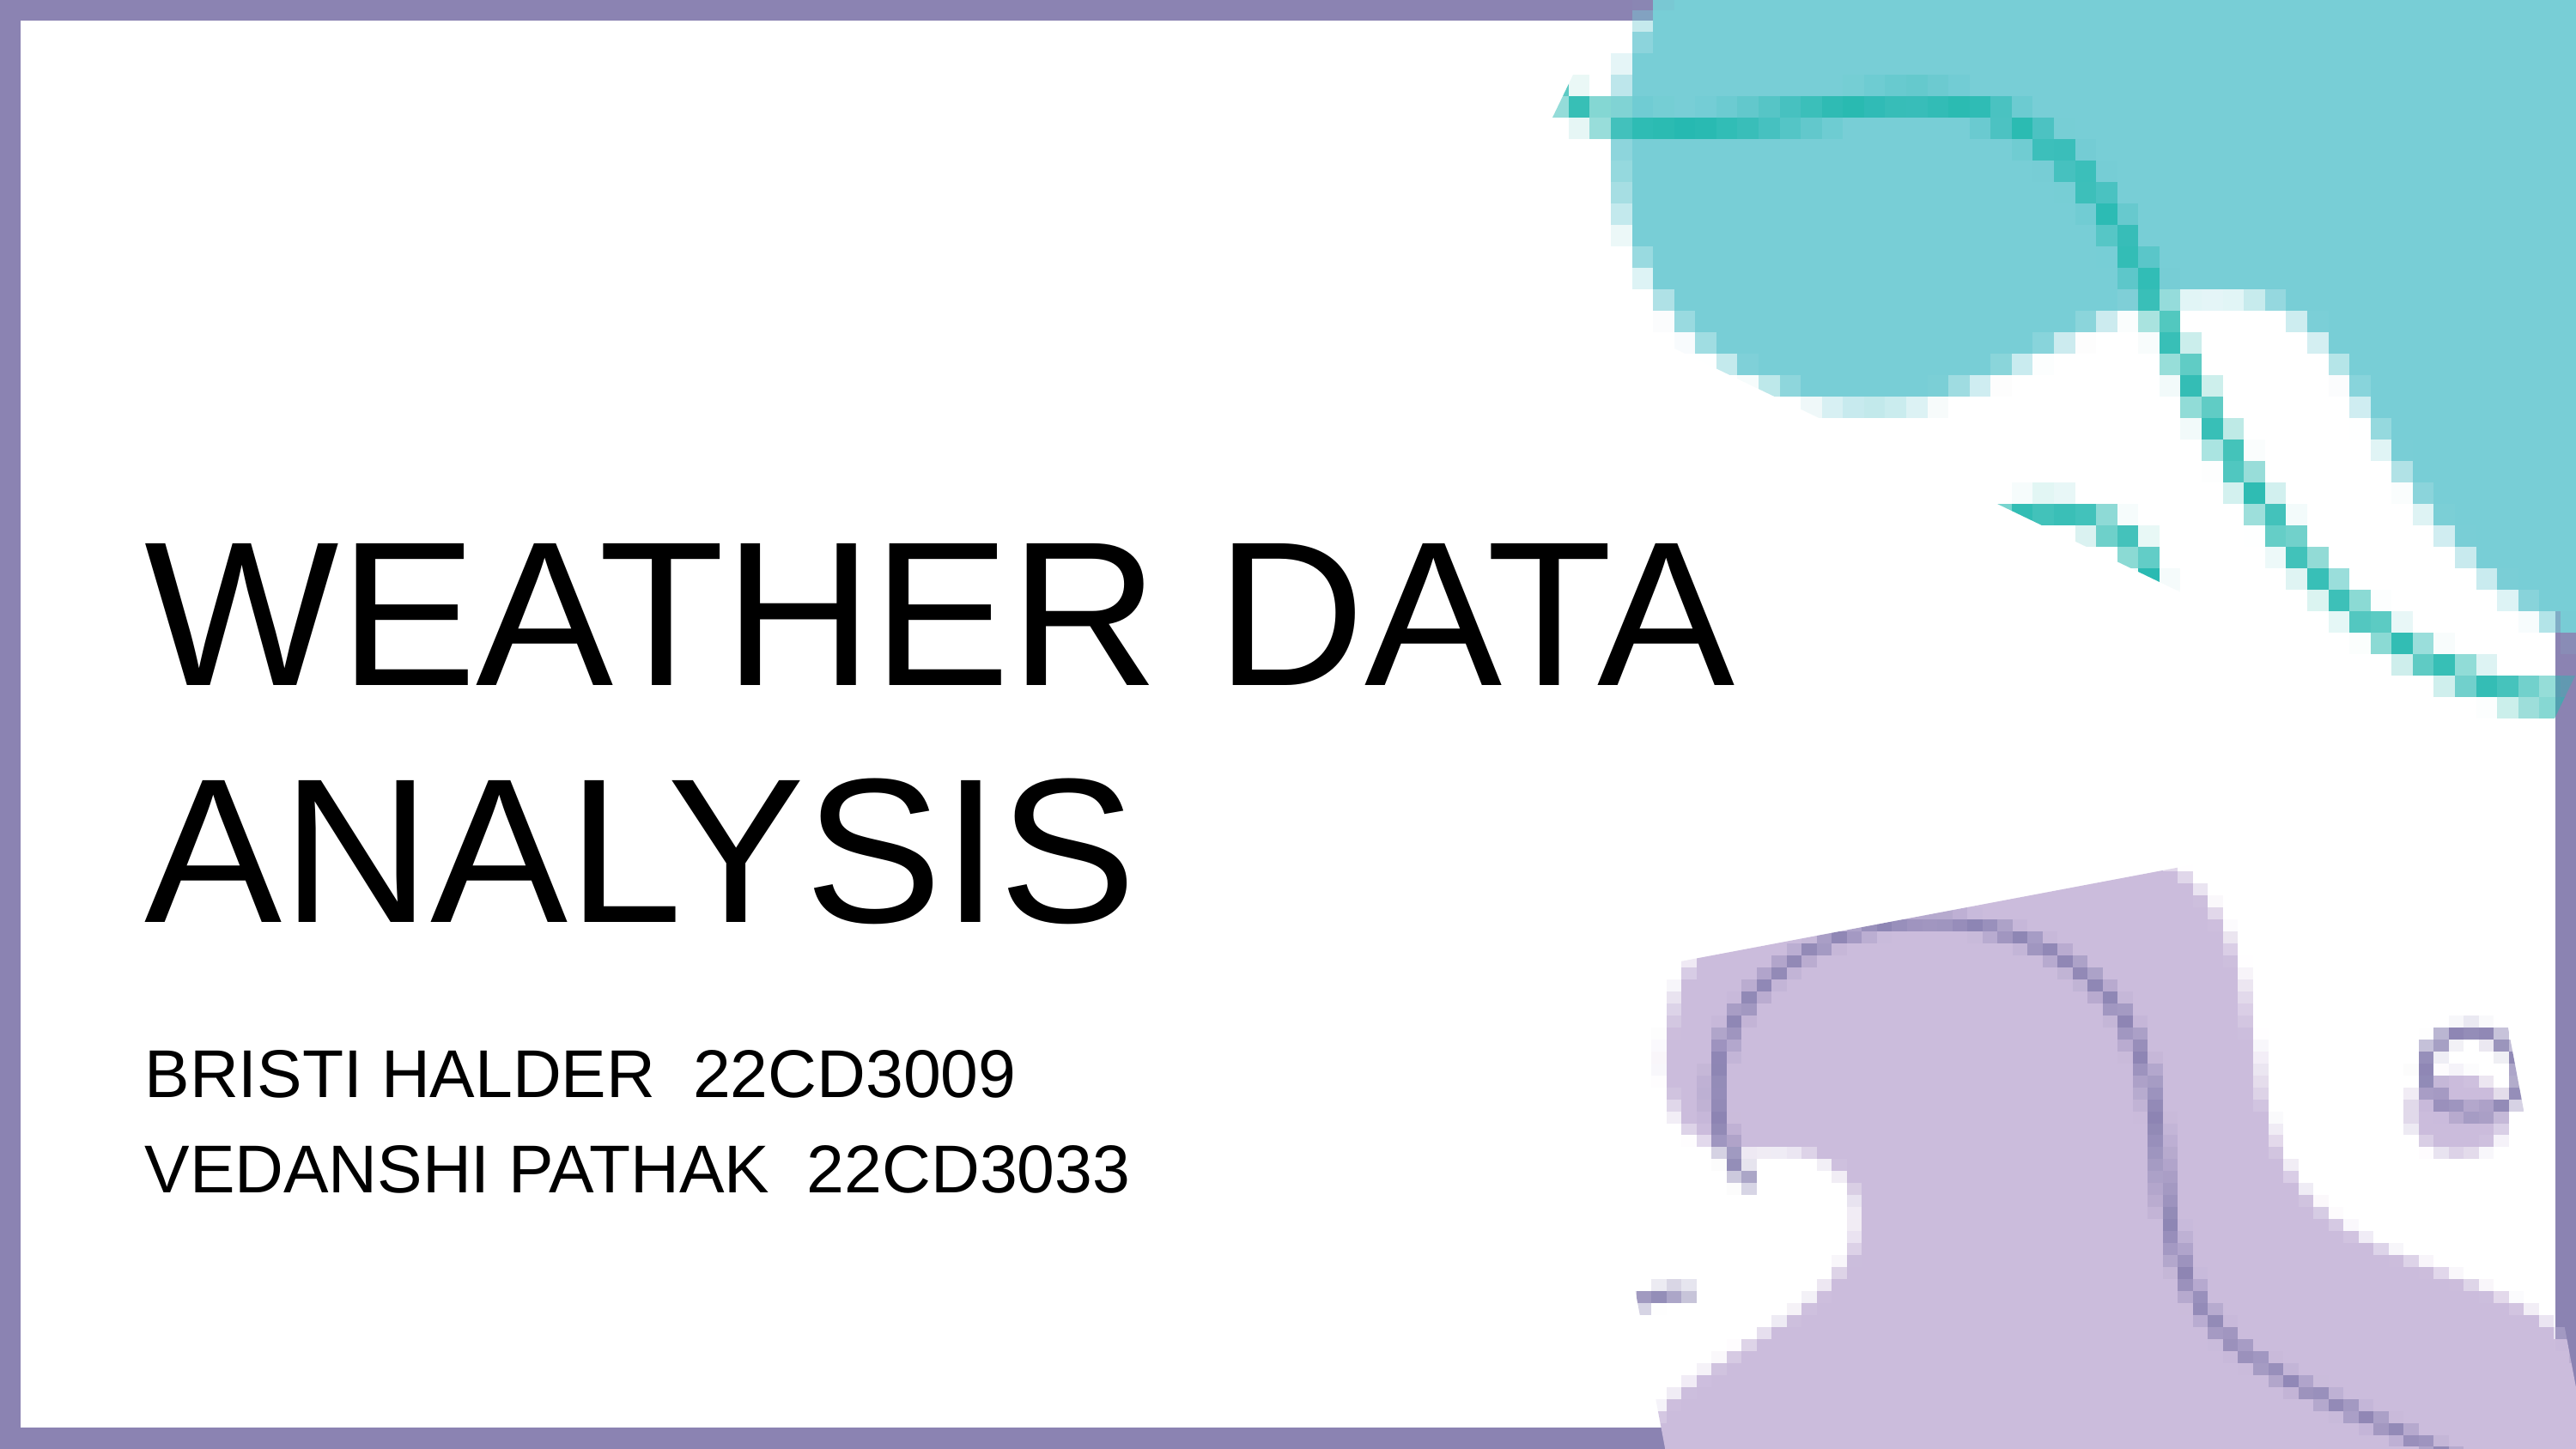

WEATHER DATA
ANALYSIS

BRISTI HALDER  22CD3009
VEDANSHI PATHAK  22CD3033